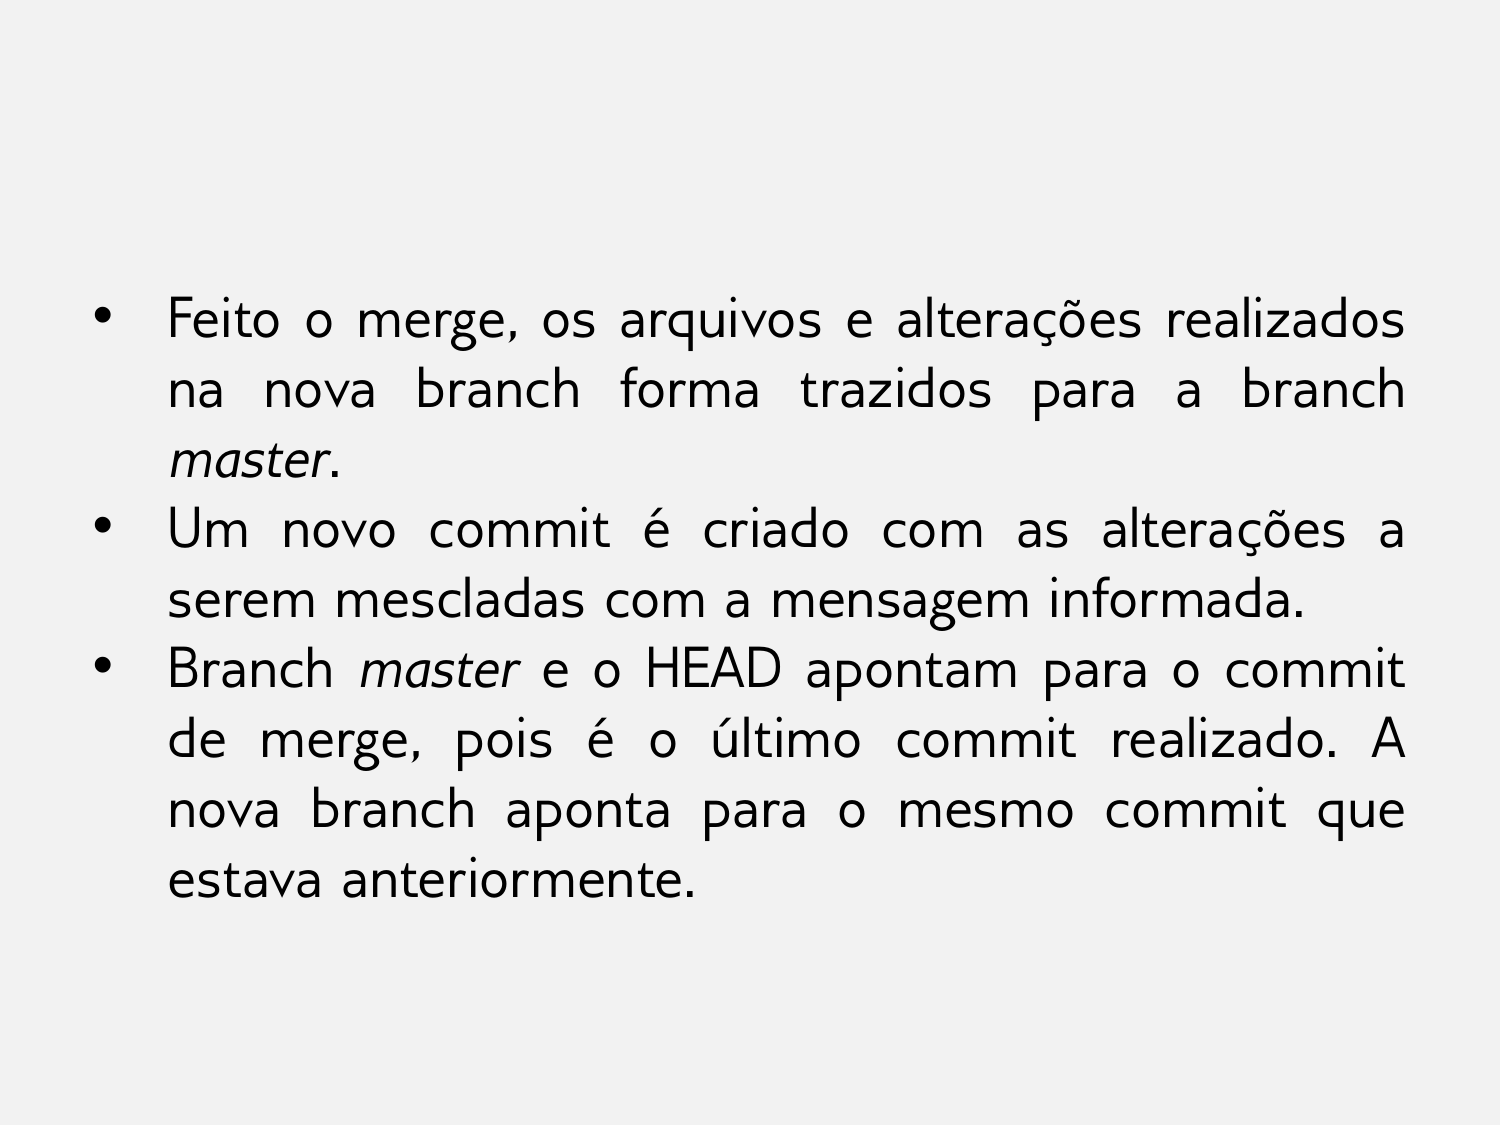

Feito o merge, os arquivos e alterações realizados na nova branch forma trazidos para a branch master.
Um novo commit é criado com as alterações a serem mescladas com a mensagem informada.
Branch master e o HEAD apontam para o commit de merge, pois é o último commit realizado. A nova branch aponta para o mesmo commit que estava anteriormente.